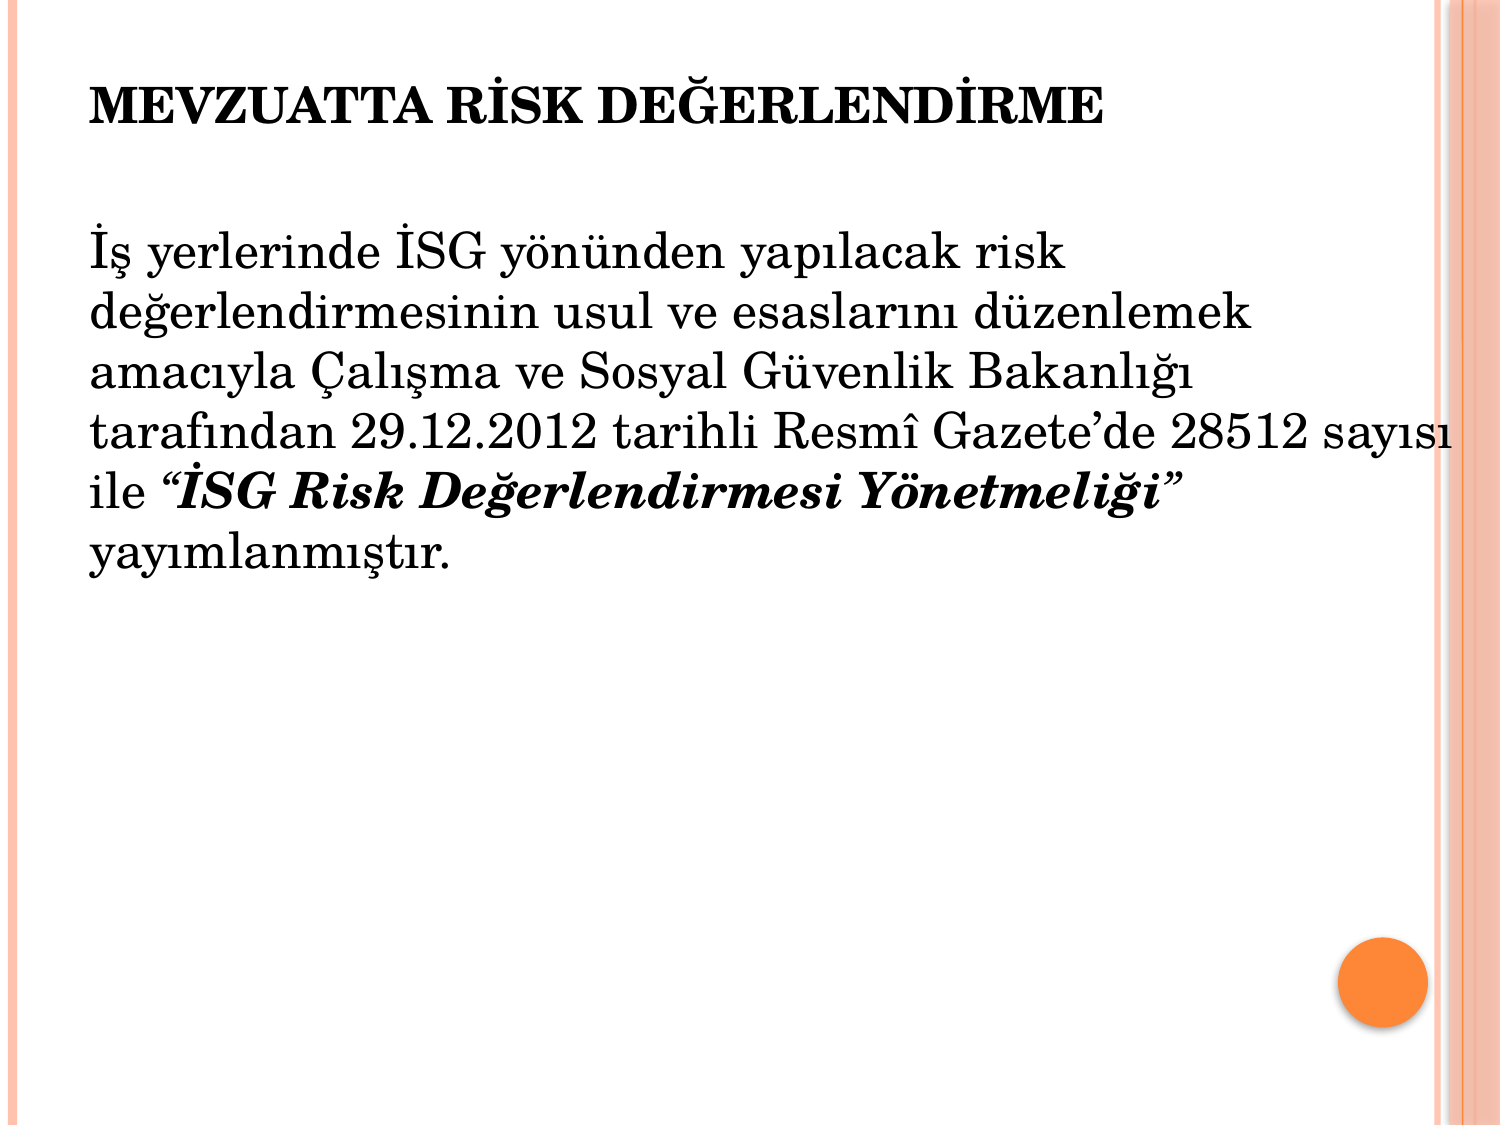

MEVZUATTA RİSK DEĞERLENDİRME

İş yerlerinde İSG yönünden yapılacak risk değerlendirmesinin usul ve esaslarını düzenlemek amacıyla Çalışma ve Sosyal Güvenlik Bakanlığı tarafından 29.12.2012 tarihli Resmî Gazete’de 28512 sayısı ile “İSG Risk Değerlendirmesi Yönetmeliği” yayımlanmıştır.